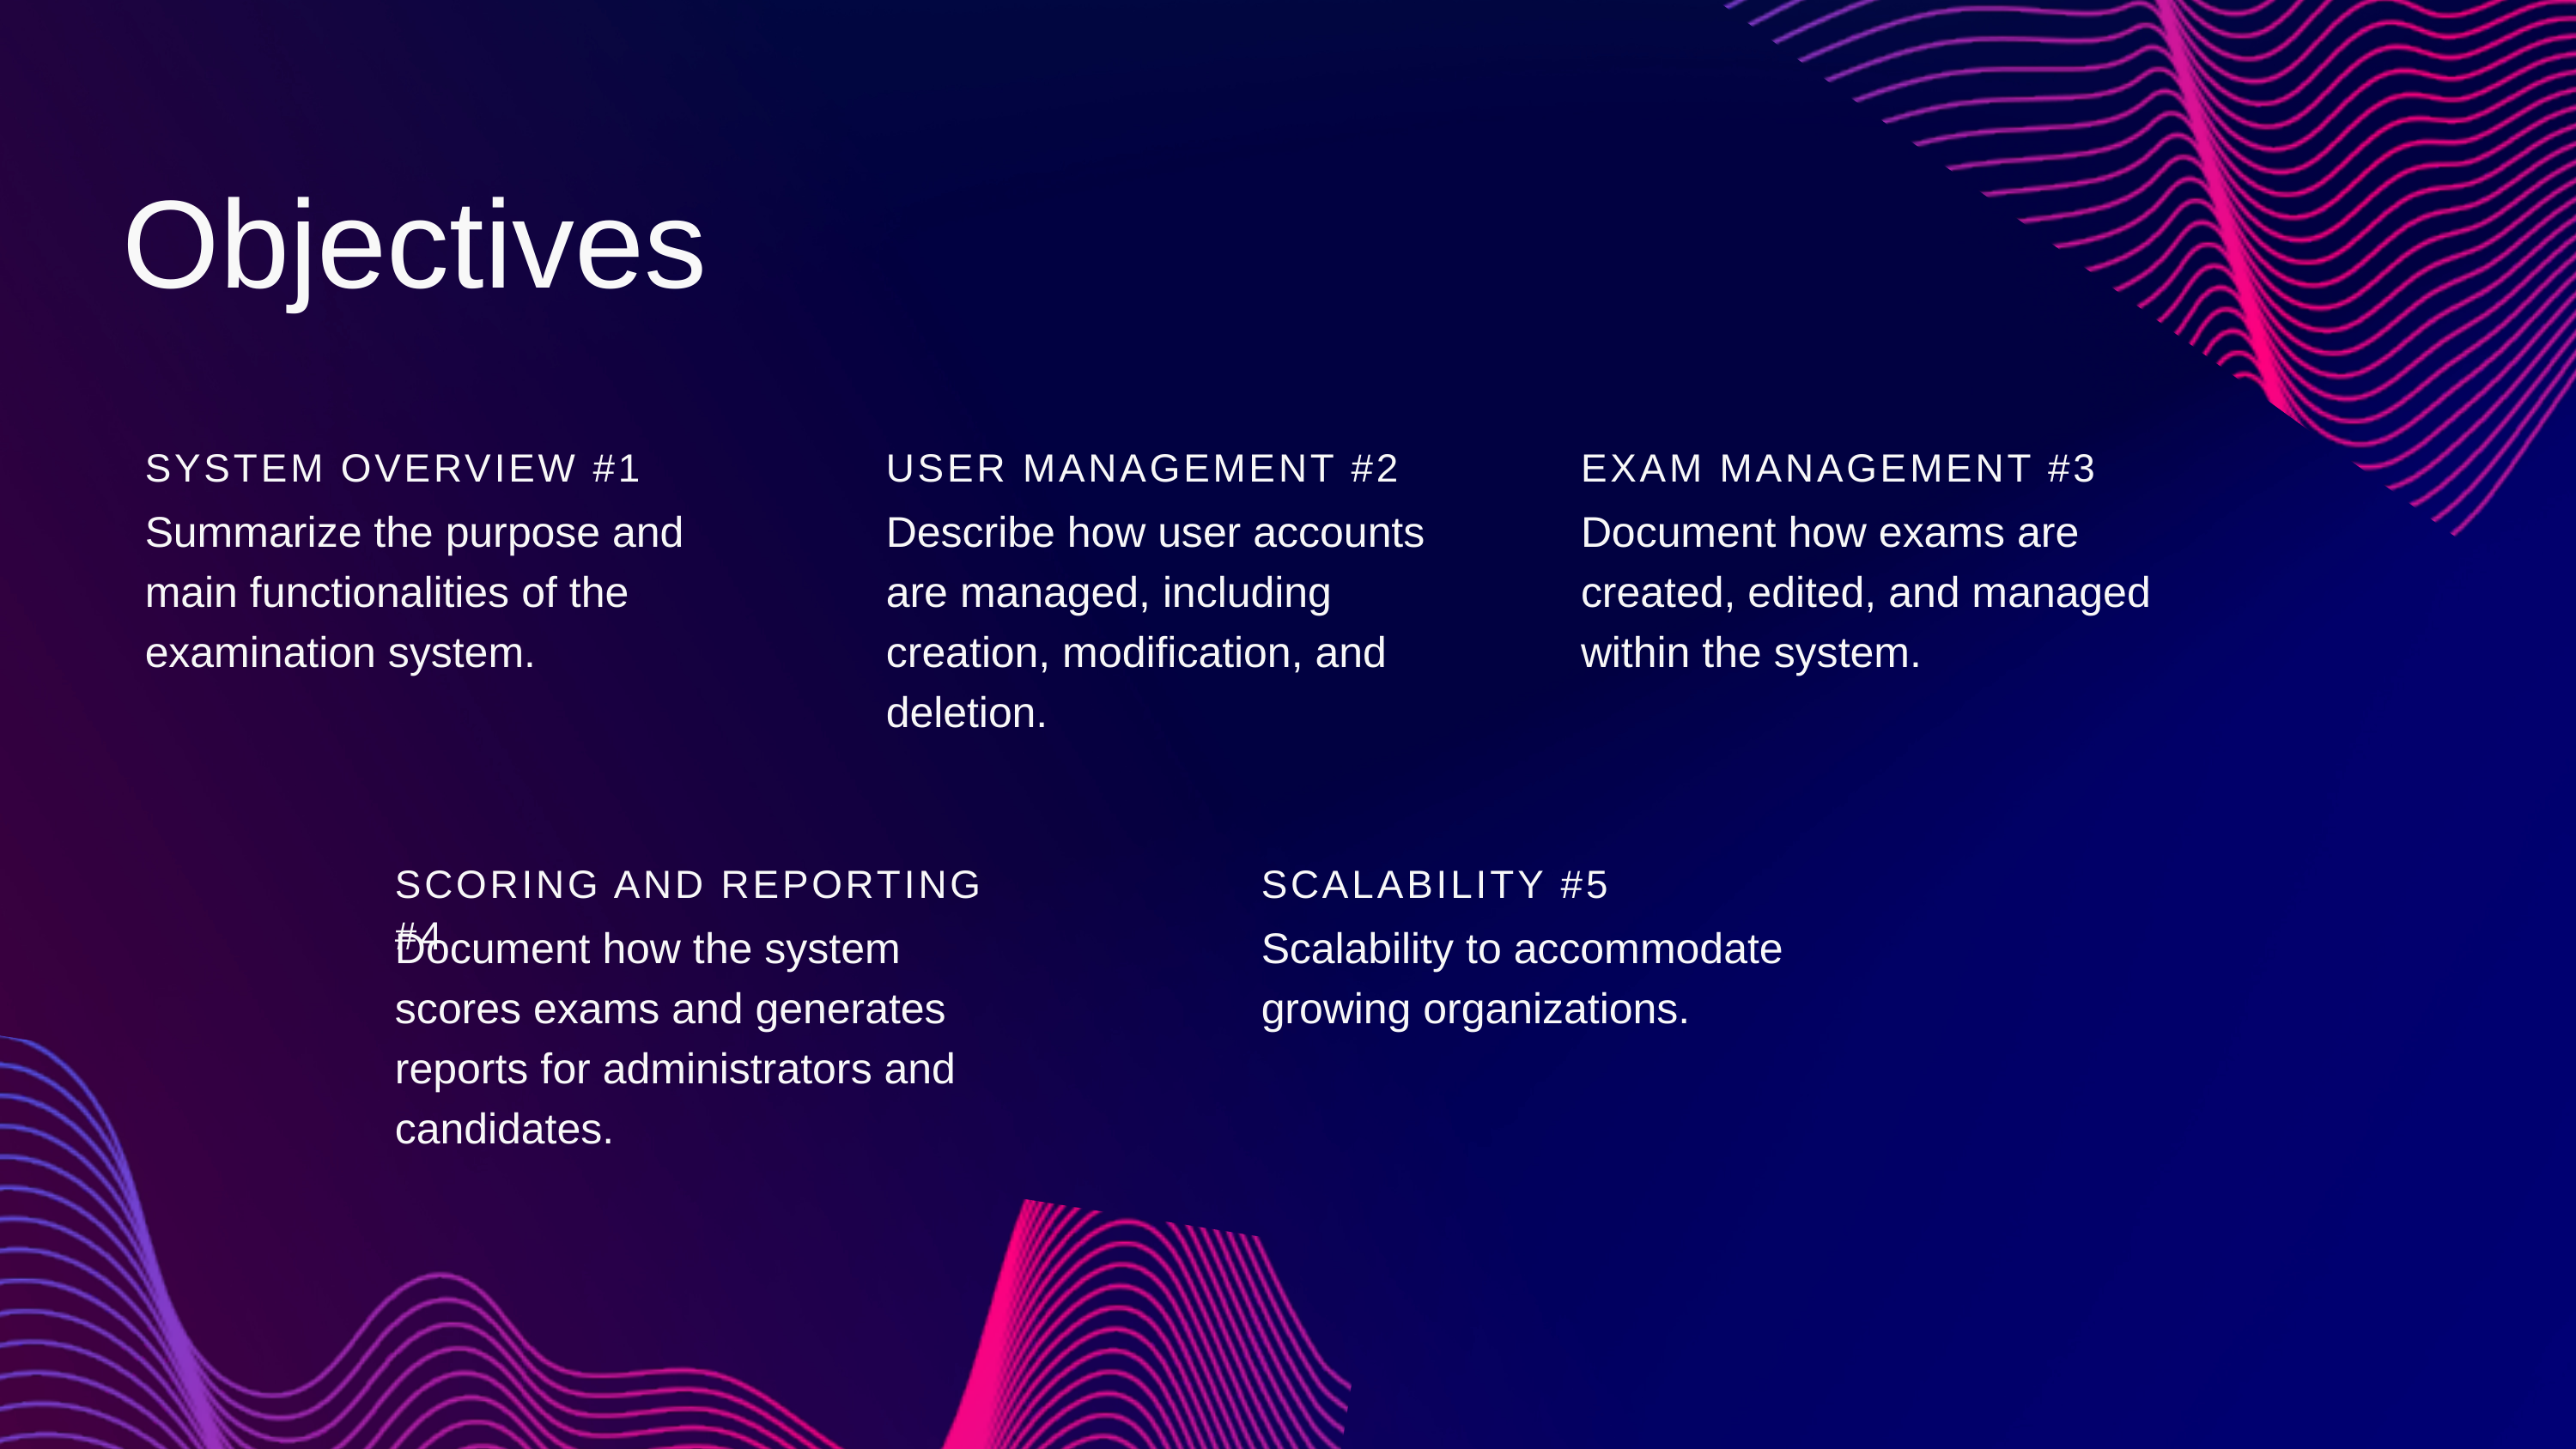

Objectives

SYSTEM OVERVIEW #1
Summarize the purpose and main functionalities of the examination system.
USER MANAGEMENT #2
Describe how user accounts are managed, including creation, modification, and deletion.

EXAM MANAGEMENT #3
Document how exams are created, edited, and managed within the system.
SCORING AND REPORTING #4
Document how the system scores exams and generates reports for administrators and candidates.

SCALABILITY #5
Scalability to accommodate growing organizations.